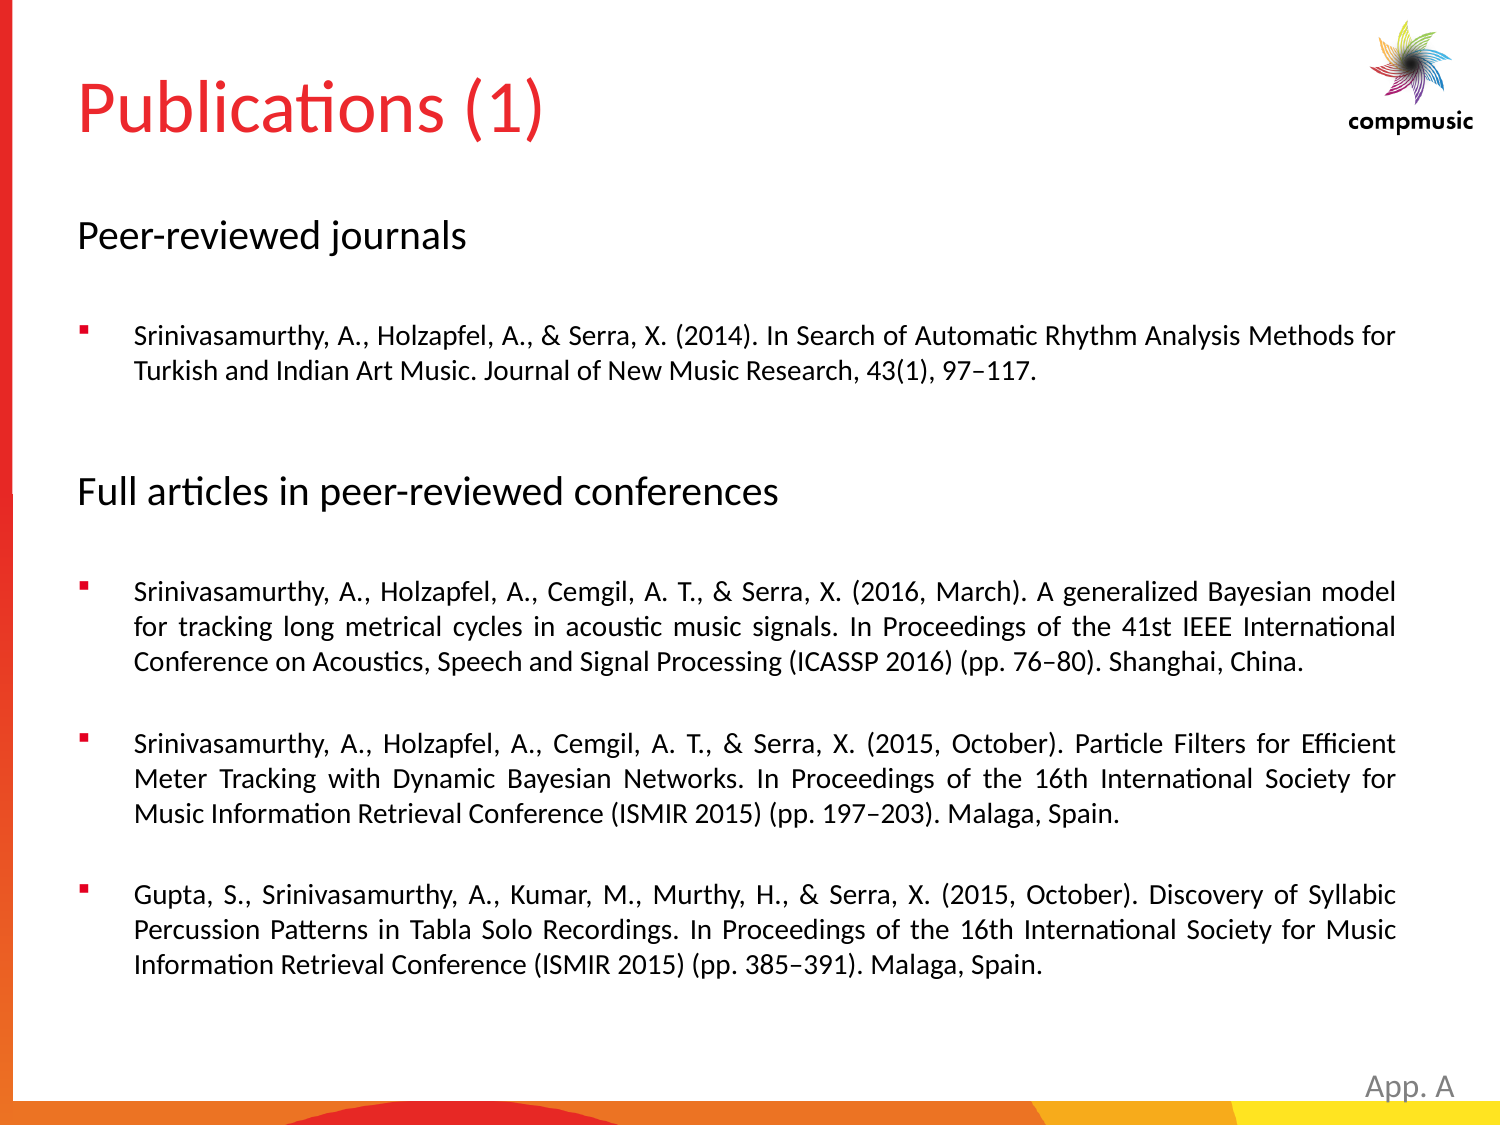

# Publications (1)
Peer-reviewed journals

Srinivasamurthy, A., Holzapfel, A., & Serra, X. (2014). In Search of Automatic Rhythm Analysis Methods for Turkish and Indian Art Music. Journal of New Music Research, 43(1), 97–117.

Full articles in peer-reviewed conferences

Srinivasamurthy, A., Holzapfel, A., Cemgil, A. T., & Serra, X. (2016, March). A generalized Bayesian model for tracking long metrical cycles in acoustic music signals. In Proceedings of the 41st IEEE International Conference on Acoustics, Speech and Signal Processing (ICASSP 2016) (pp. 76–80). Shanghai, China.

Srinivasamurthy, A., Holzapfel, A., Cemgil, A. T., & Serra, X. (2015, October). Particle Filters for Efficient Meter Tracking with Dynamic Bayesian Networks. In Proceedings of the 16th International Society for Music Information Retrieval Conference (ISMIR 2015) (pp. 197–203). Malaga, Spain.

Gupta, S., Srinivasamurthy, A., Kumar, M., Murthy, H., & Serra, X. (2015, October). Discovery of Syllabic Percussion Patterns in Tabla Solo Recordings. In Proceedings of the 16th International Society for Music Information Retrieval Conference (ISMIR 2015) (pp. 385–391). Malaga, Spain.
App. A